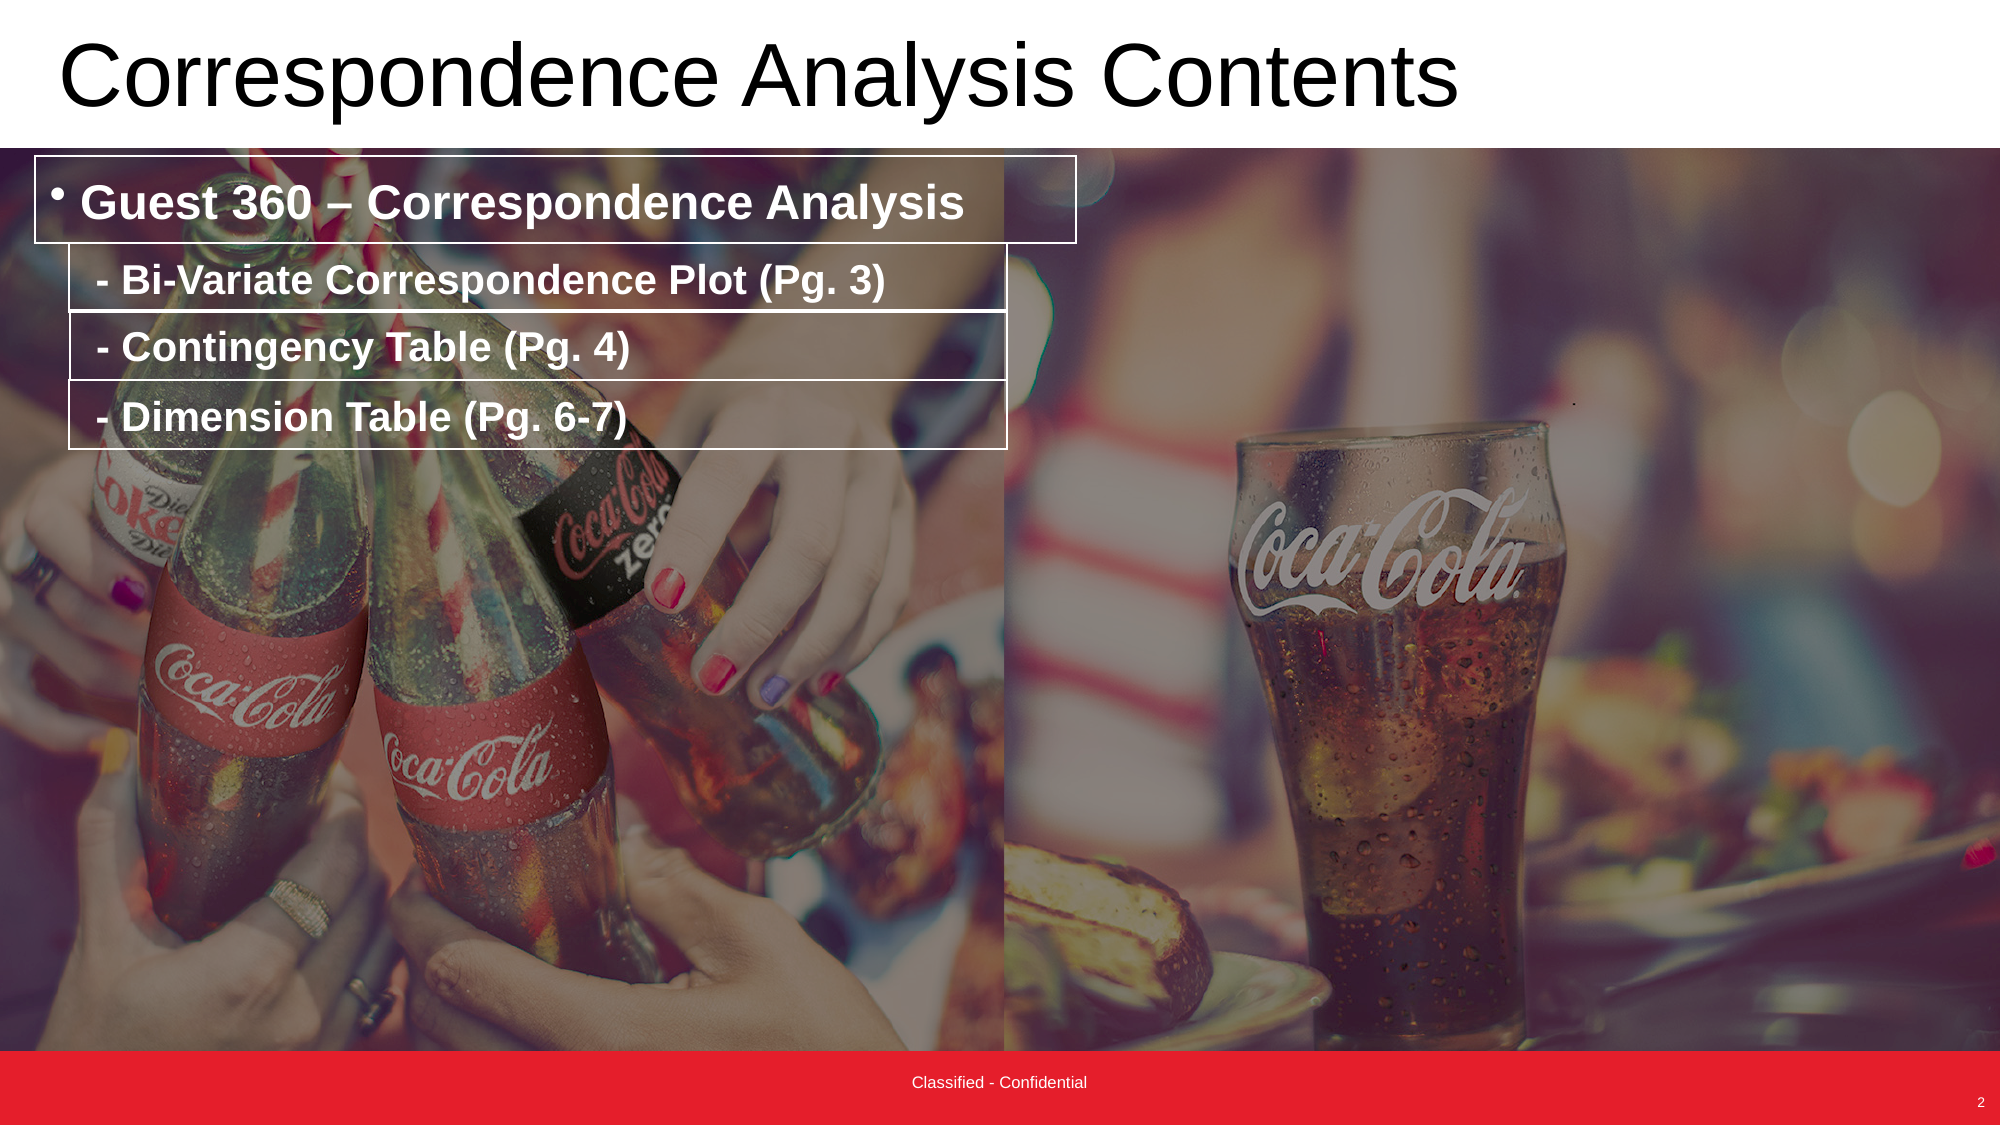

# Correspondence Analysis Contents
 Guest 360 – Correspondence Analysis
 - Bi-Variate Correspondence Plot (Pg. 3)
 - Contingency Table (Pg. 4)
 - Dimension Table (Pg. 6-7)
Classified - Confidential
2